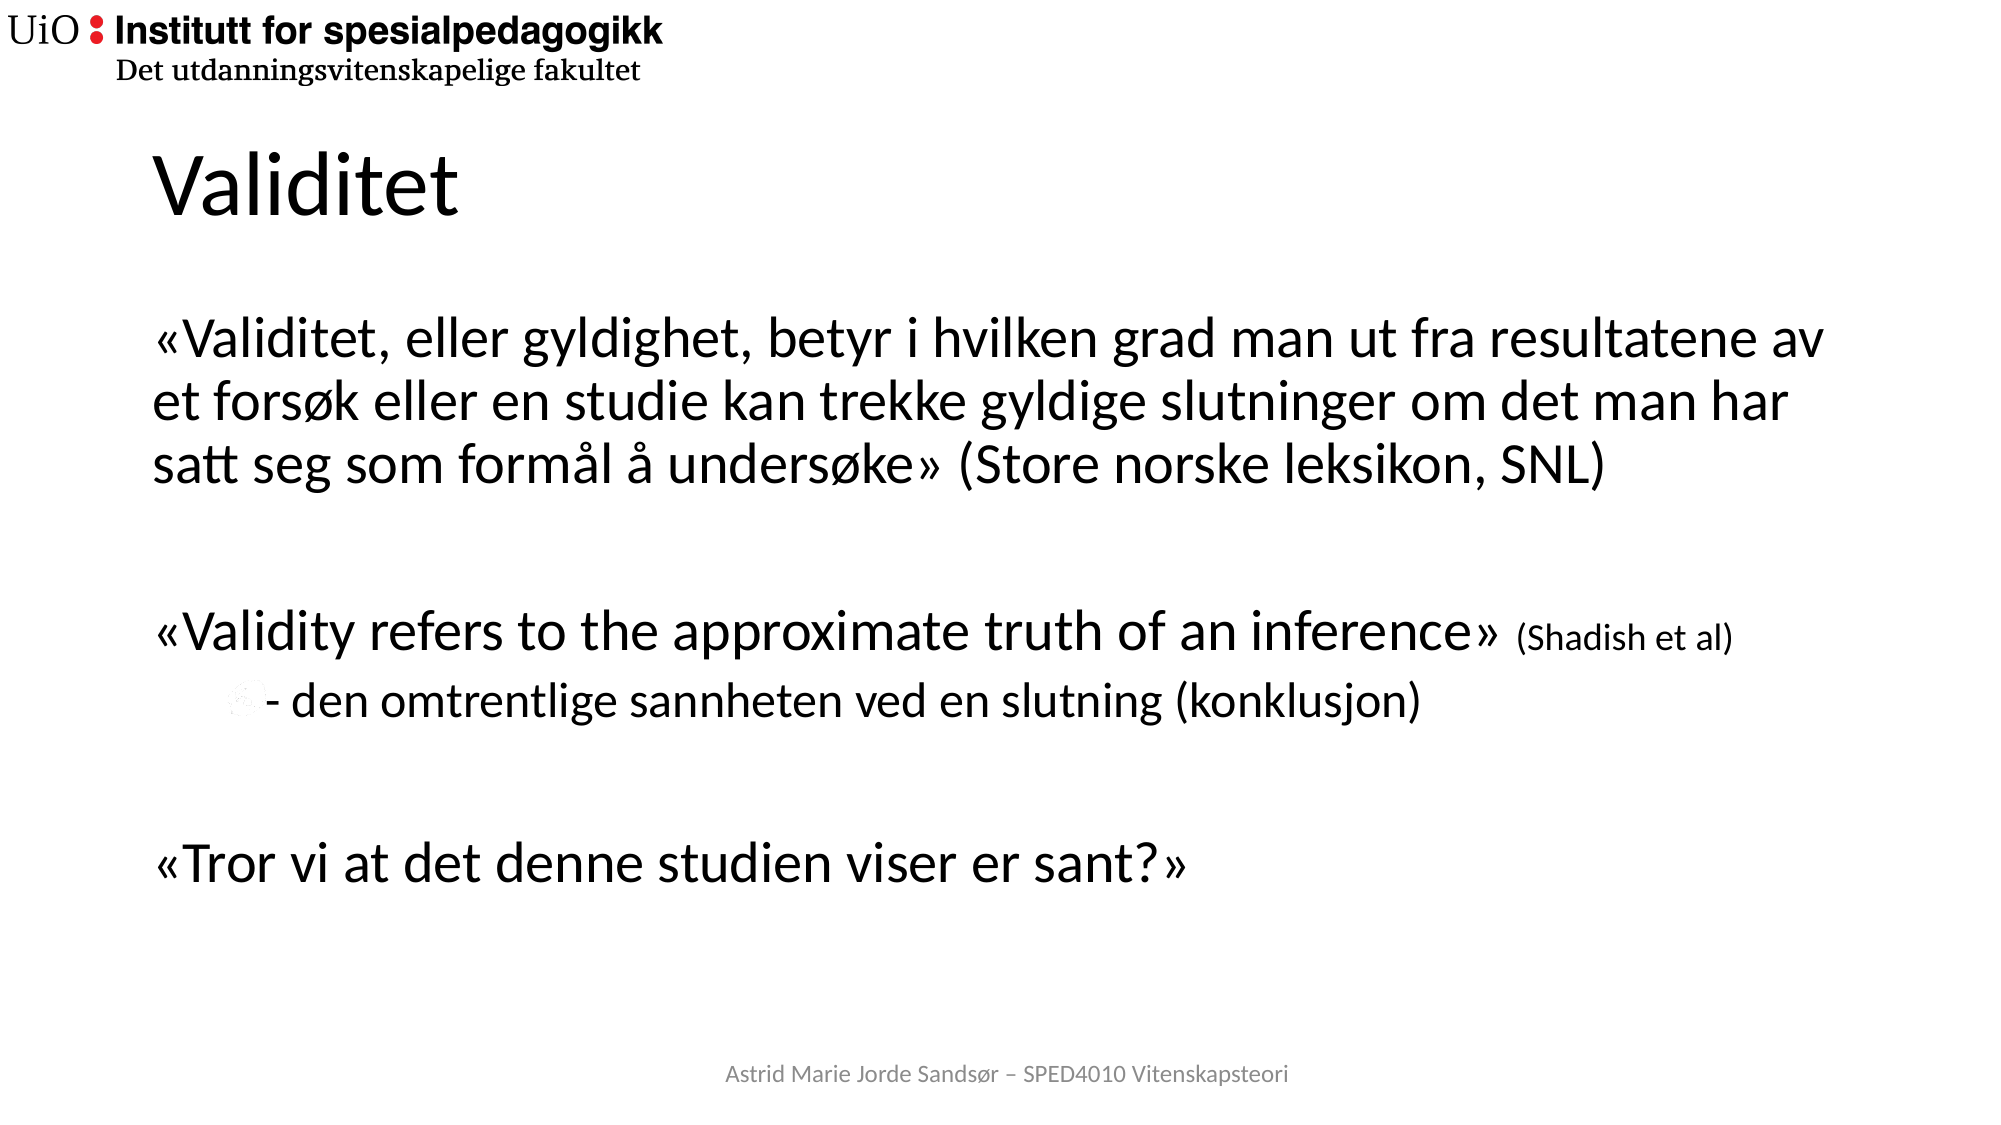

# Validitet
«Validitet, eller gyldighet, betyr i hvilken grad man ut fra resultatene av et forsøk eller en studie kan trekke gyldige slutninger om det man har satt seg som formål å undersøke» (Store norske leksikon, SNL)

«Validity refers to the approximate truth of an inference» (Shadish et al)
- den omtrentlige sannheten ved en slutning (konklusjon)

«Tror vi at det denne studien viser er sant?»
Astrid Marie Jorde Sandsør – SPED4010 Vitenskapsteori